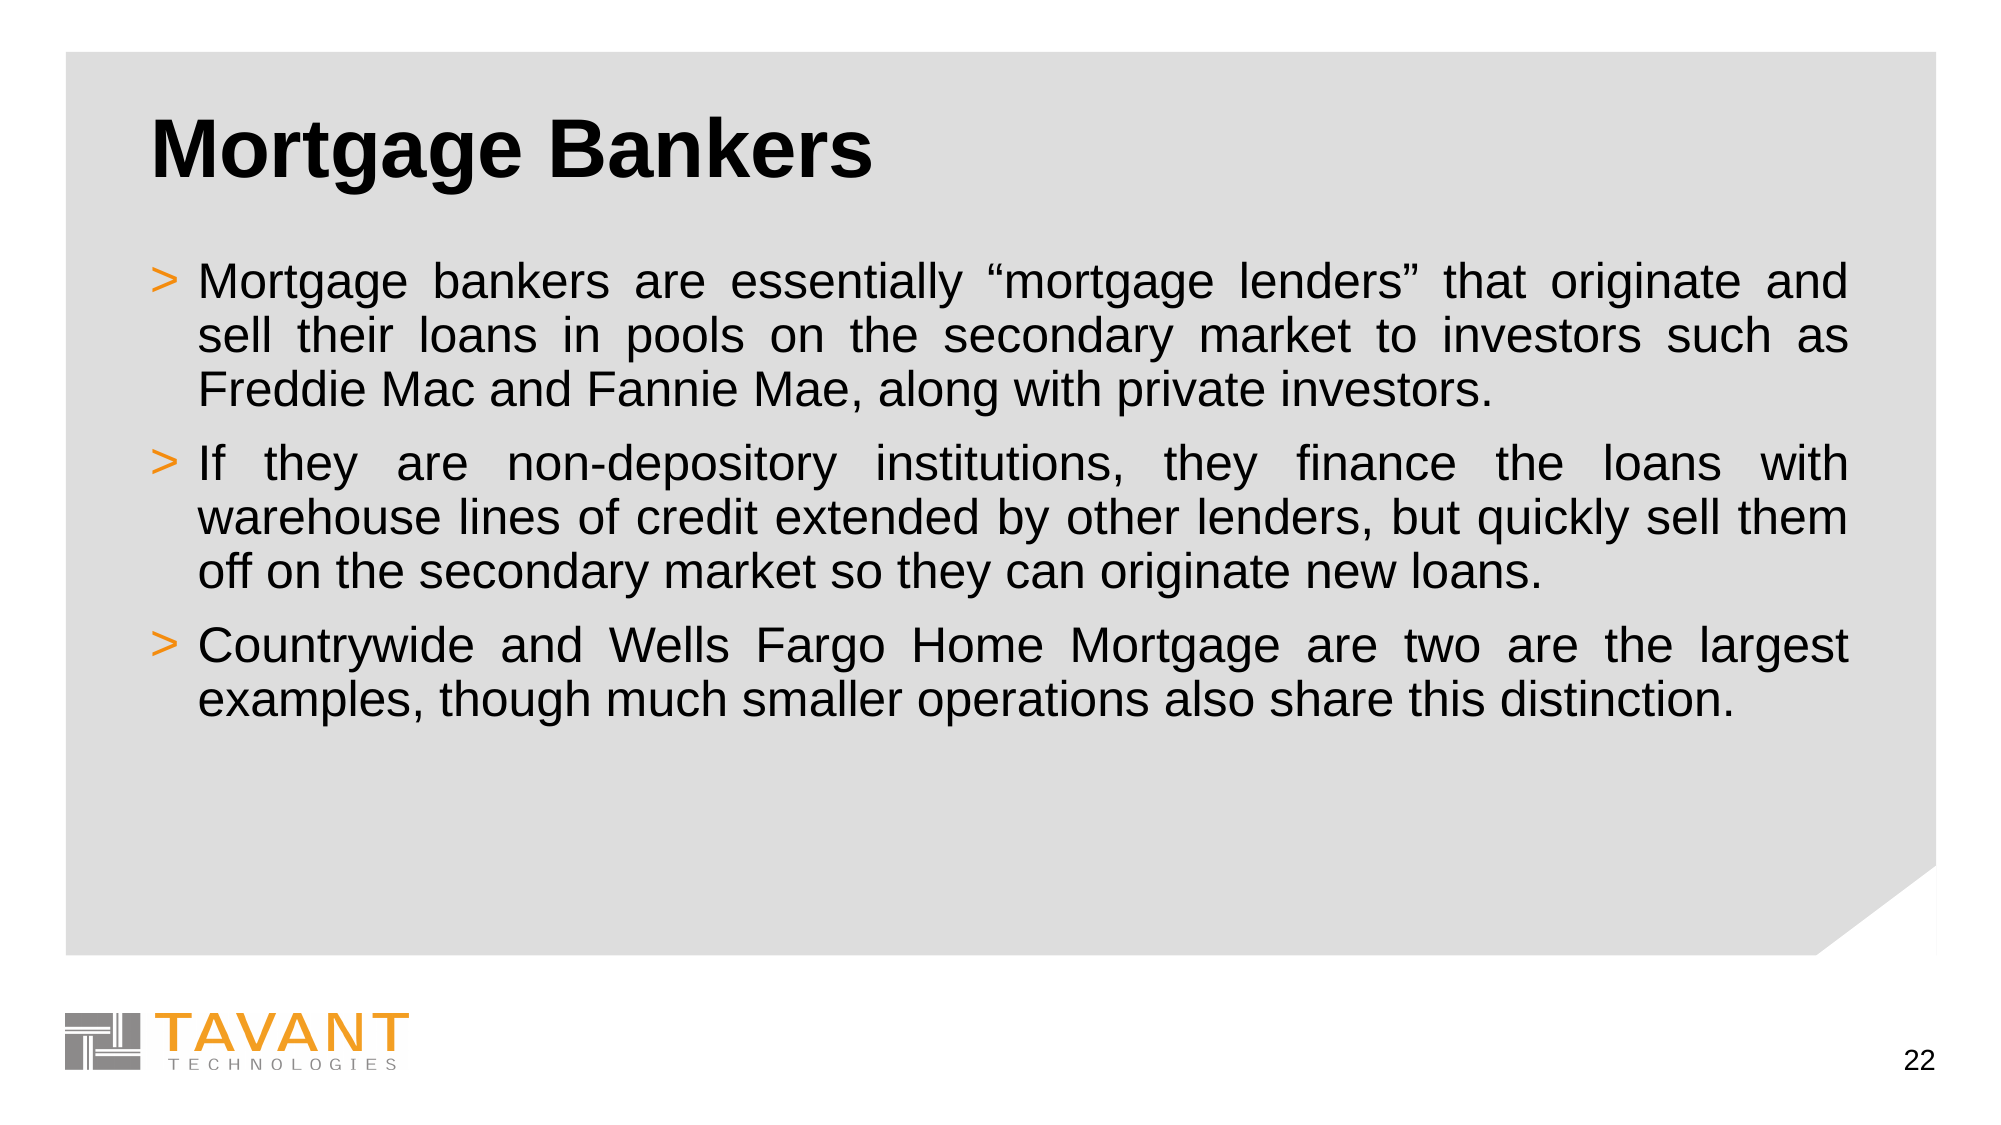

# Mortgage Bankers
Mortgage bankers are essentially “mortgage lenders” that originate and sell their loans in pools on the secondary market to investors such as Freddie Mac and Fannie Mae, along with private investors.
If they are non-depository institutions, they finance the loans with warehouse lines of credit extended by other lenders, but quickly sell them off on the secondary market so they can originate new loans.
Countrywide and Wells Fargo Home Mortgage are two are the largest examples, though much smaller operations also share this distinction.
22